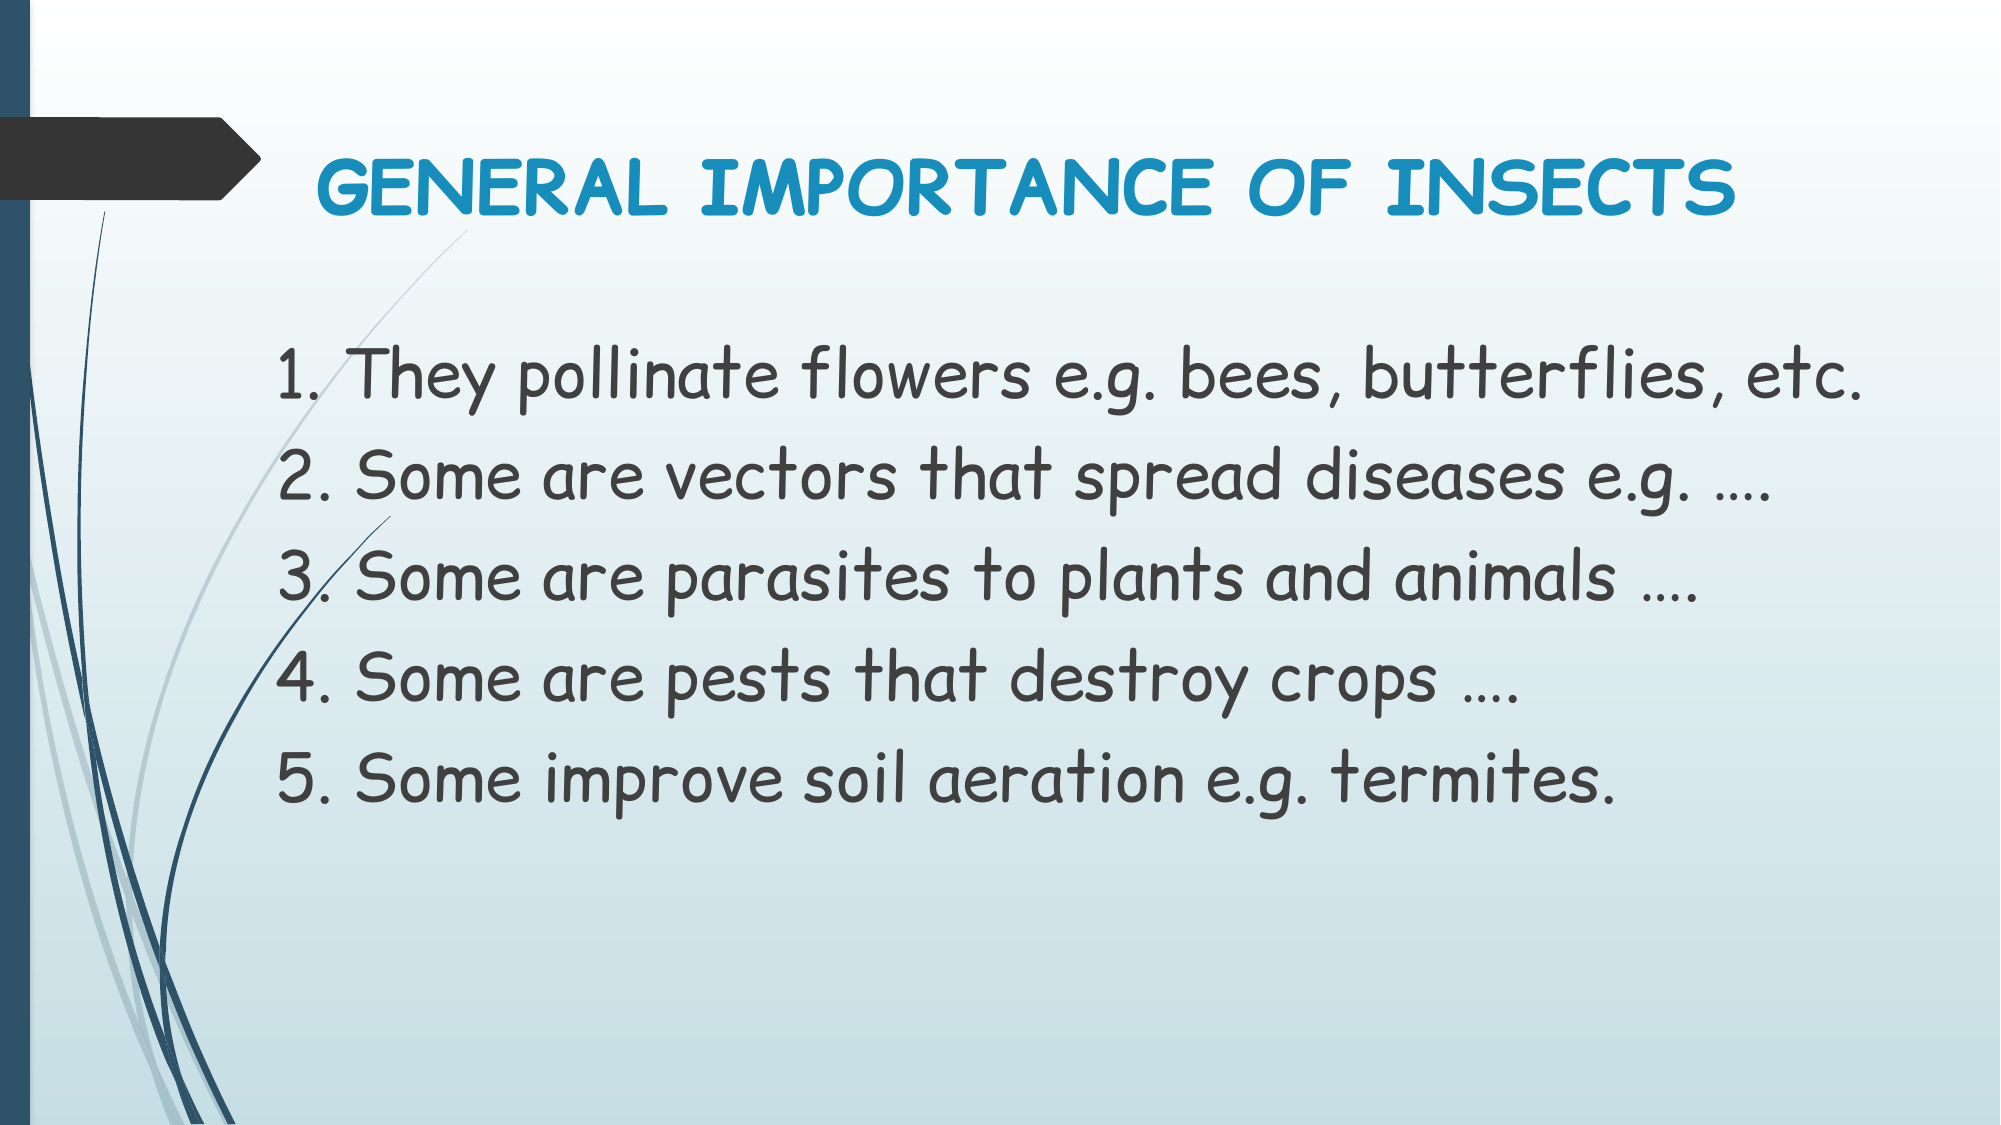

# GENERAL IMPORTANCE OF INSECTS
1. They pollinate flowers e.g. bees, butterflies, etc.
2. Some are vectors that spread diseases e.g. ….
3. Some are parasites to plants and animals ….
4. Some are pests that destroy crops ….
5. Some improve soil aeration e.g. termites.